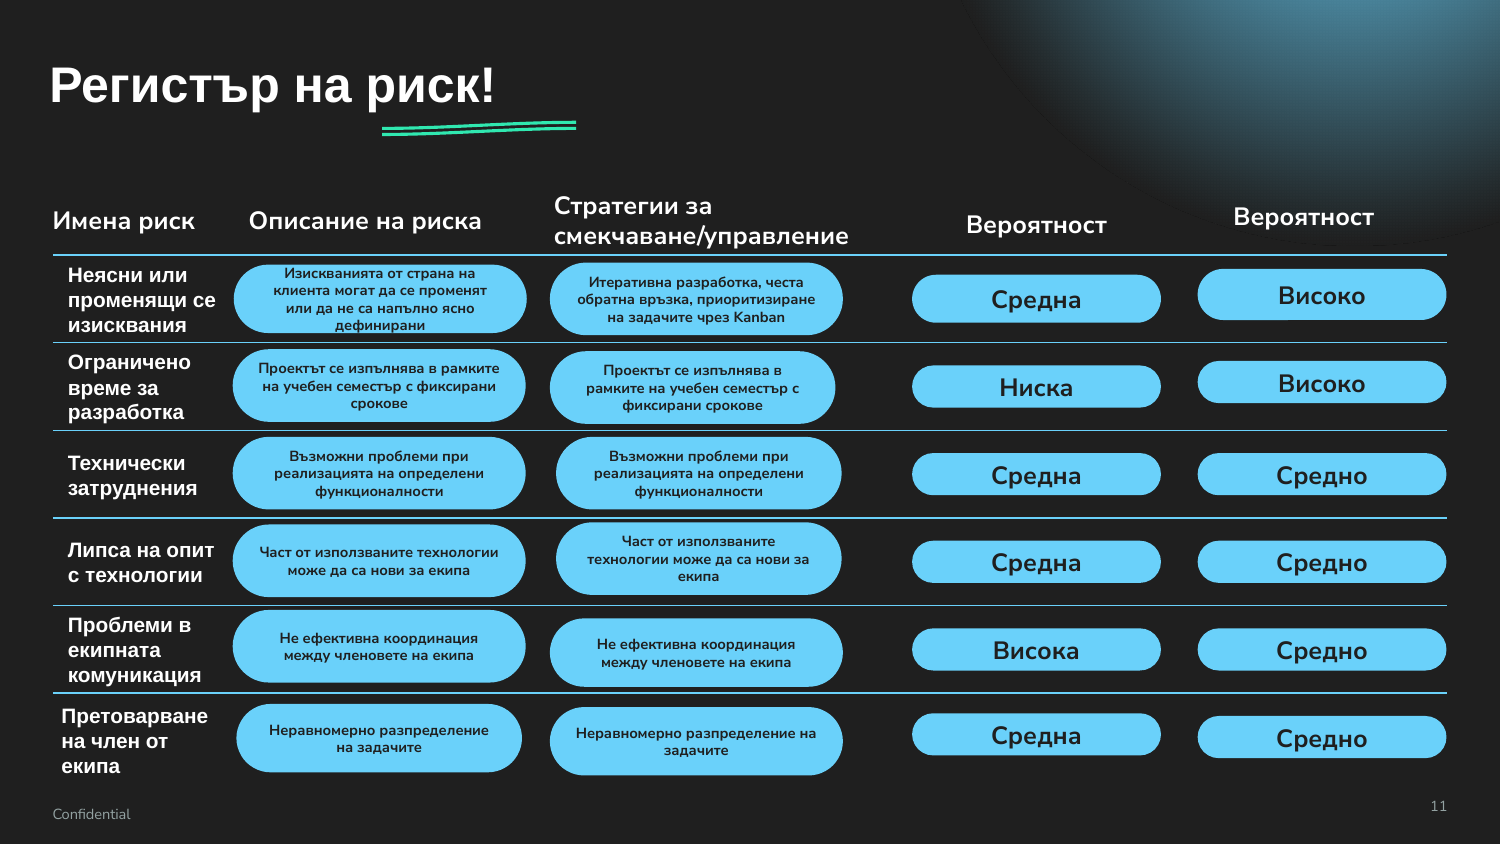

# Регистър на риск!

Стратегии за смекчаване/управление
Вероятност
Описание на риска
Имена риск
Вероятност
Итеративна разработка, честа обратна връзка, приоритизиране на задачите чрез Kanban
Изискванията от страна на клиента могат да се променят или да не са напълно ясно дефинирани
Високо
Неясни или променящи се изисквания
Средна
Проектът се изпълнява в рамките на учебен семестър с фиксирани срокове
Проектът се изпълнява в рамките на учебен семестър с фиксирани срокове
Ограничено време за разработка
Високо
Ниска
Възможни проблеми при реализацията на определени функционалности
Възможни проблеми при реализацията на определени функционалности
Технически затруднения
Средно
Средна
Част от използваните технологии може да са нови за екипа
Част от използваните технологии може да са нови за екипа
Липса на опит с технологии
Средна
Средно
Не ефективна координация между членовете на екипа
Не ефективна координация между членовете на екипа
Проблеми в екипната комуникация
Висока
Средно
Неравномерно разпределение на задачите
Неравномерно разпределение на задачите
Претоварване на член от екипа
Средна
Средно
Confidential